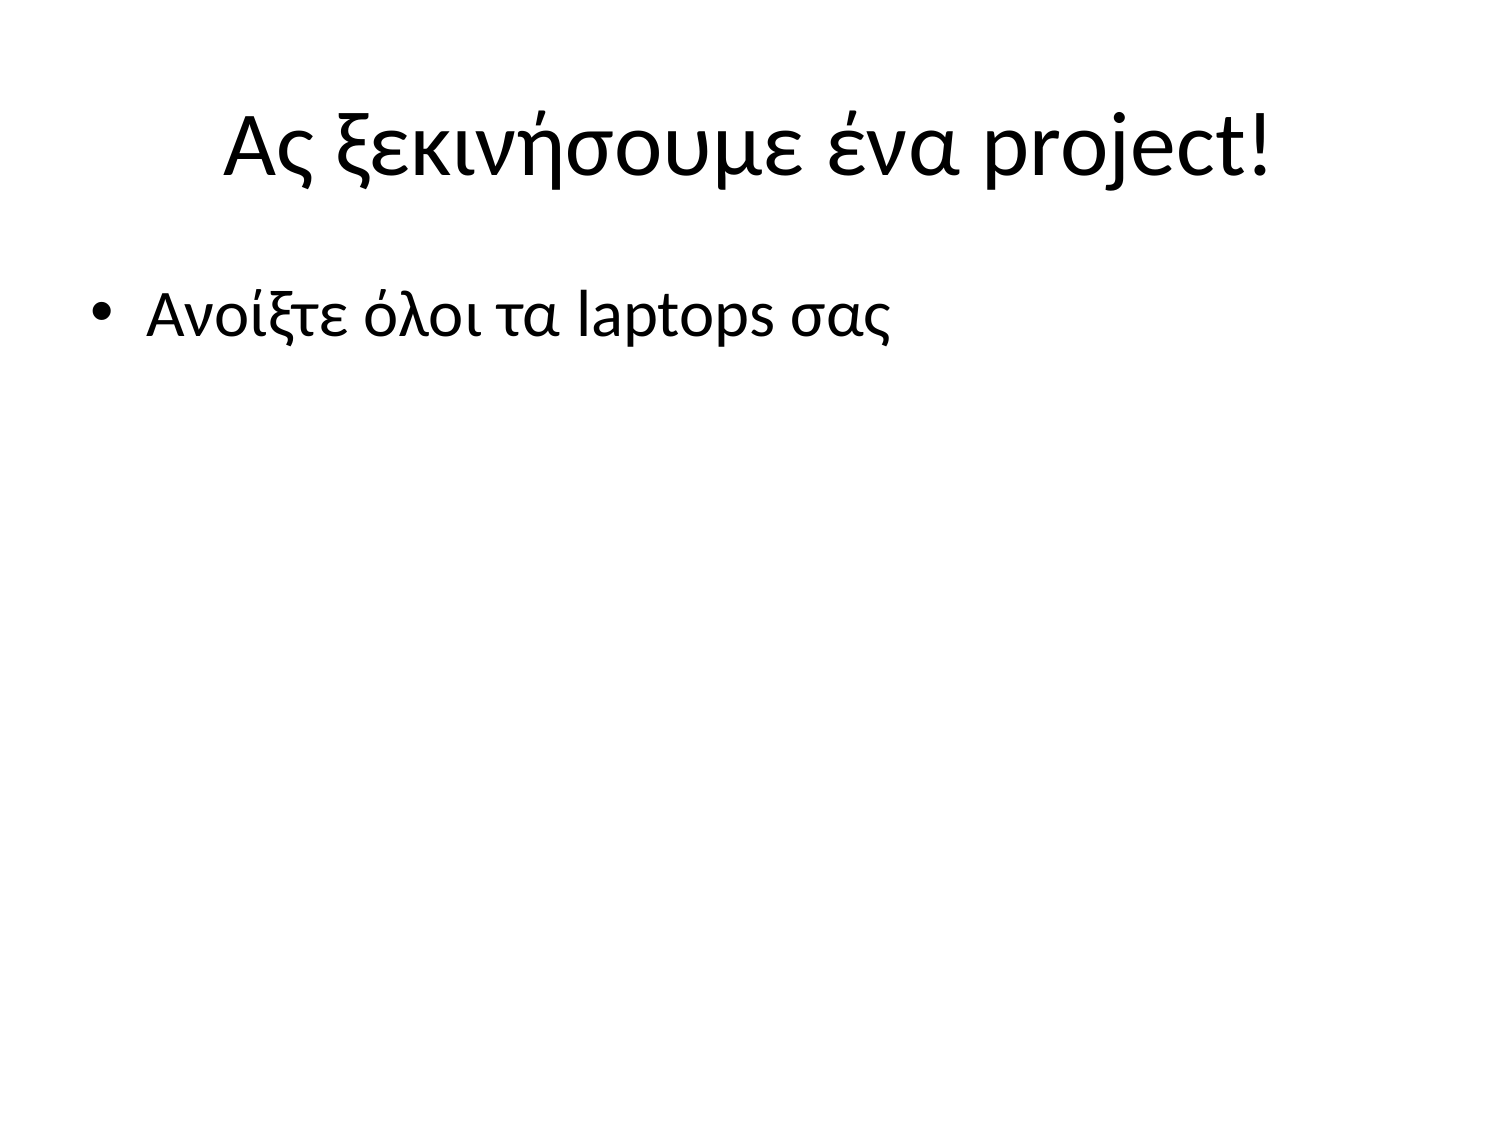

# Ας ξεκινήσουμε ένα project!
Ανοίξτε όλοι τα laptops σας